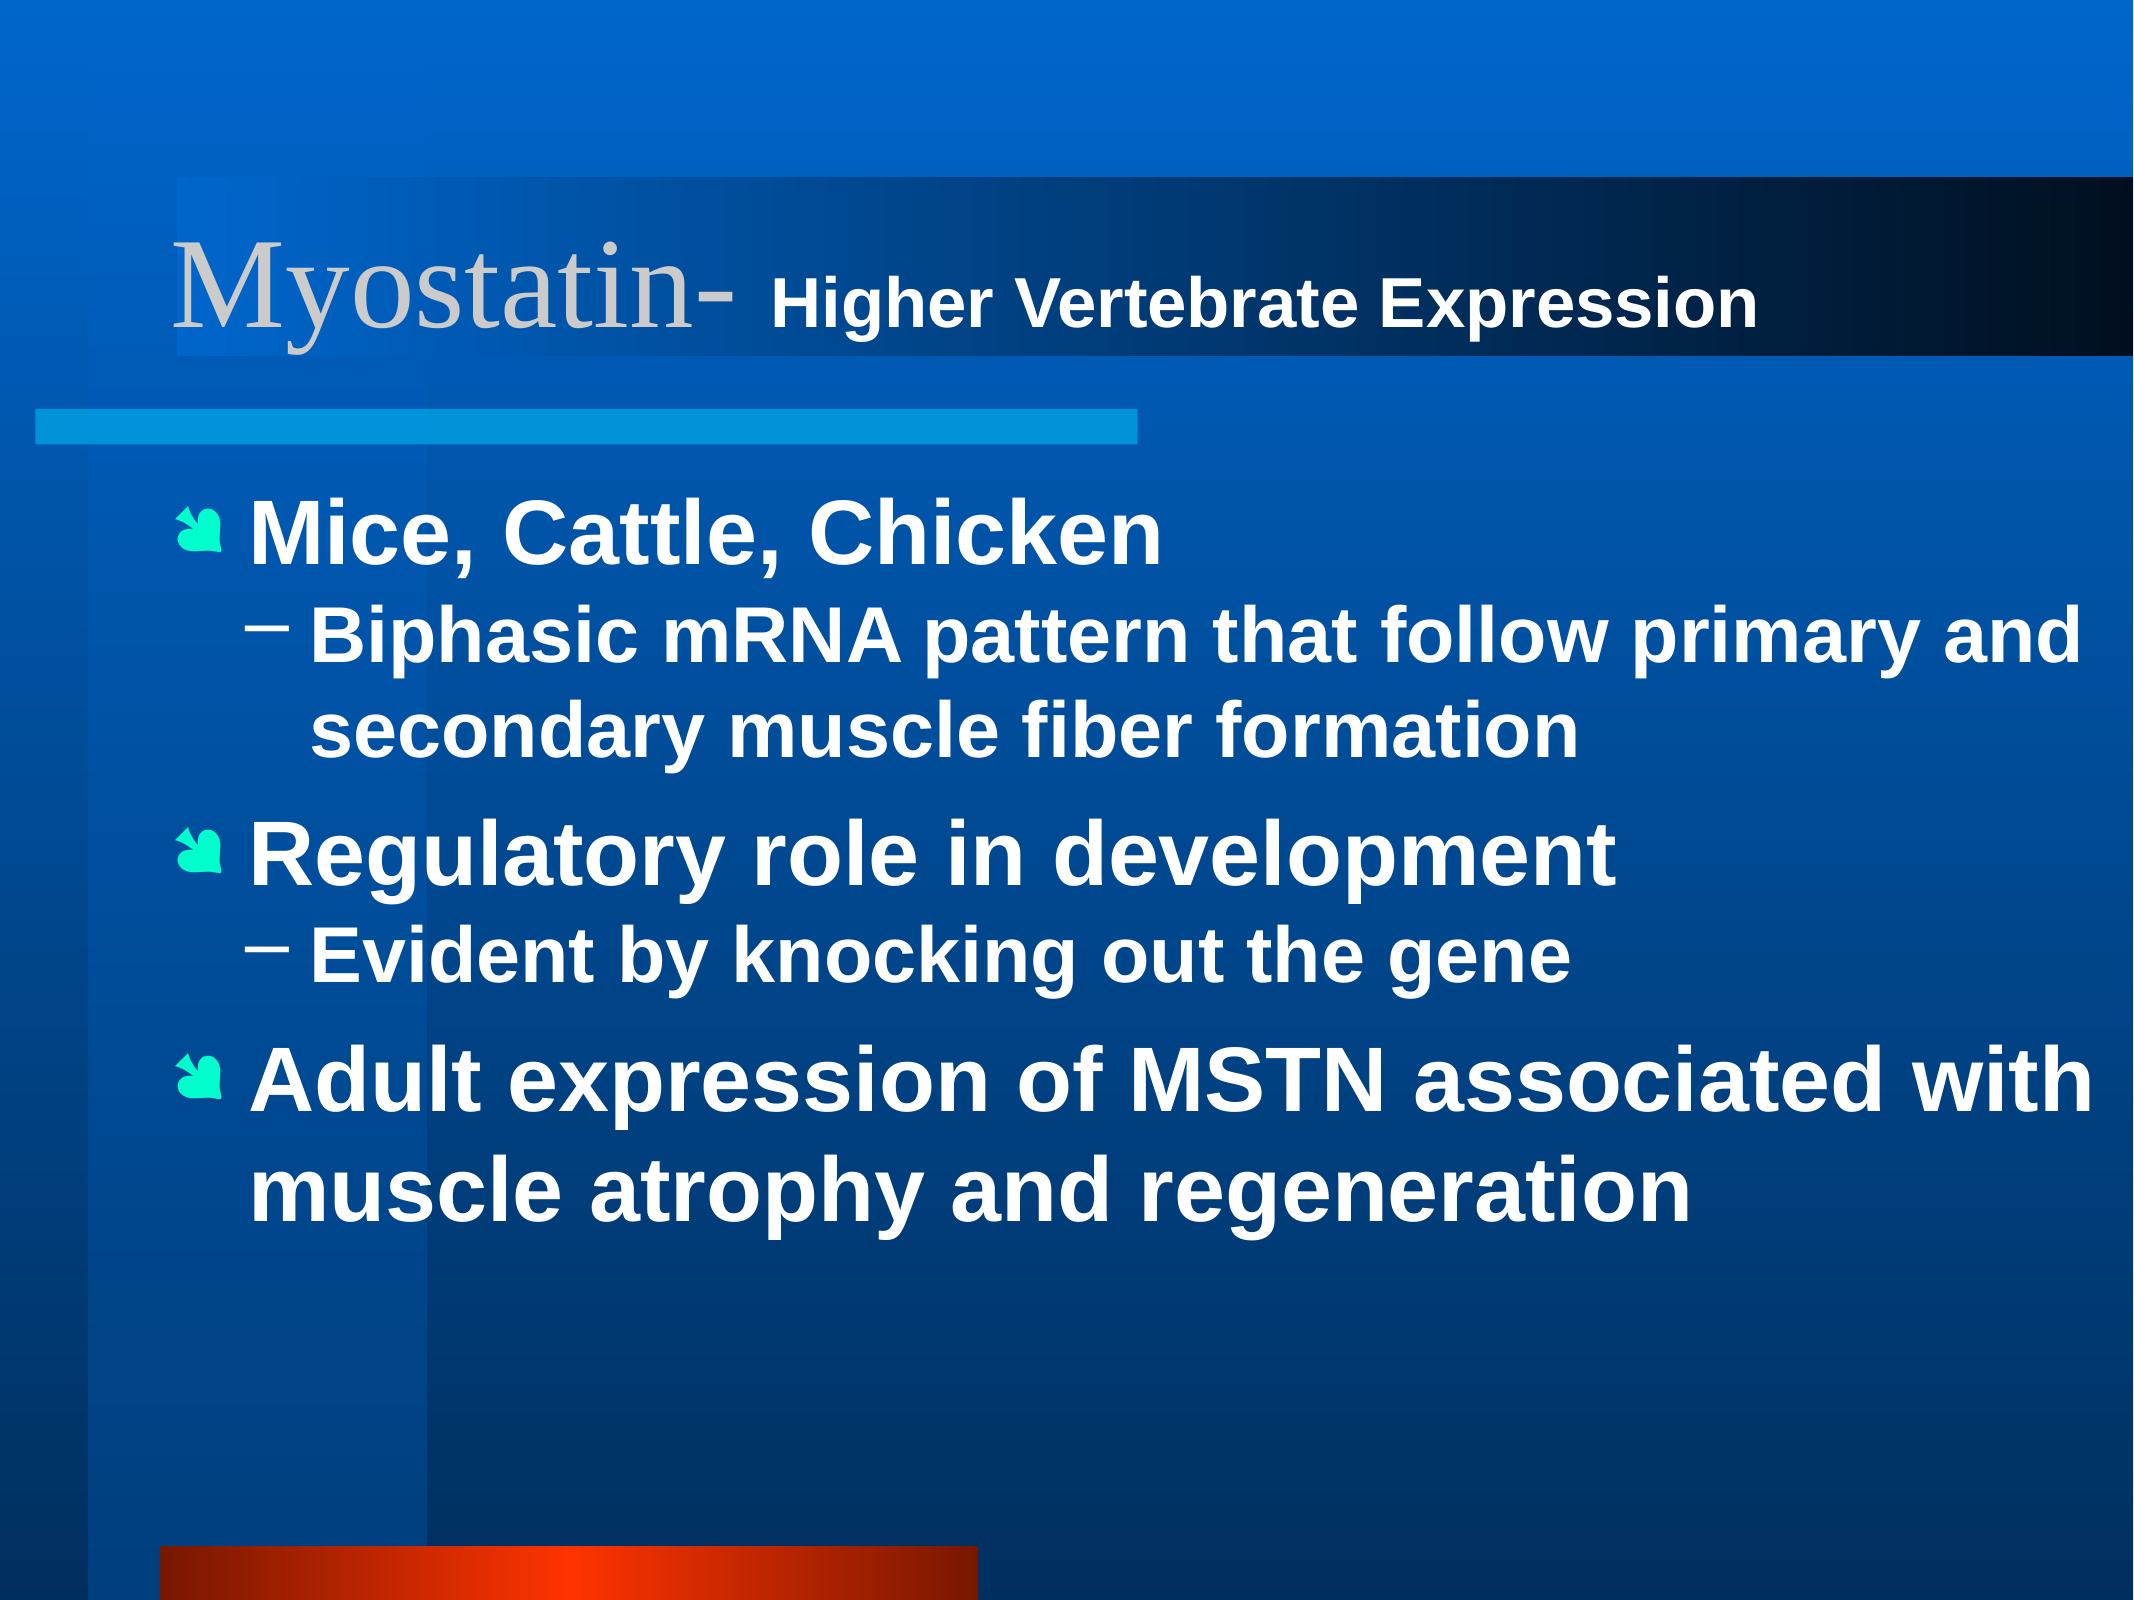

# Myostatin- Higher Vertebrate Expression
Mice, Cattle, Chicken
Biphasic mRNA pattern that follow primary and secondary muscle fiber formation
Regulatory role in development
Evident by knocking out the gene
Adult expression of MSTN associated with muscle atrophy and regeneration